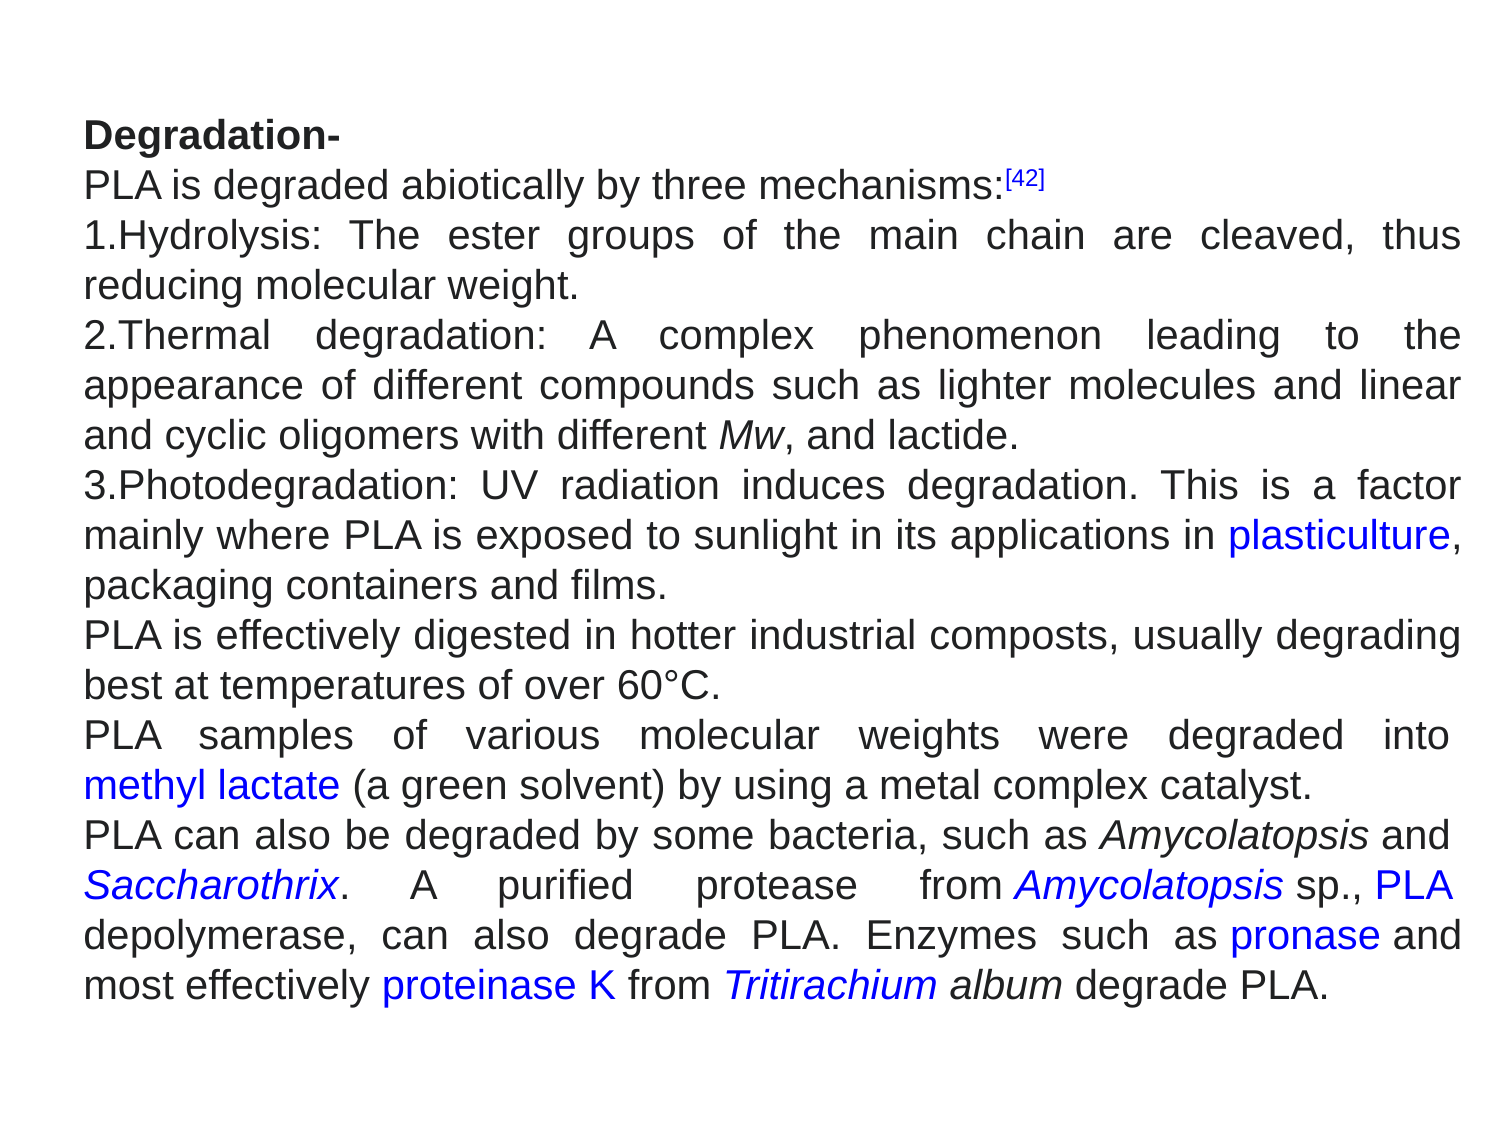

Degradation-
PLA is degraded abiotically by three mechanisms:[42]
Hydrolysis: The ester groups of the main chain are cleaved, thus reducing molecular weight.
Thermal degradation: A complex phenomenon leading to the appearance of different compounds such as lighter molecules and linear and cyclic oligomers with different Mw, and lactide.
Photodegradation: UV radiation induces degradation. This is a factor mainly where PLA is exposed to sunlight in its applications in plasticulture, packaging containers and films.
PLA is effectively digested in hotter industrial composts, usually degrading best at temperatures of over 60°C.
PLA samples of various molecular weights were degraded into methyl lactate (a green solvent) by using a metal complex catalyst.
PLA can also be degraded by some bacteria, such as Amycolatopsis and Saccharothrix. A purified protease from Amycolatopsis sp., PLA depolymerase, can also degrade PLA. Enzymes such as pronase and most effectively proteinase K from Tritirachium album degrade PLA.